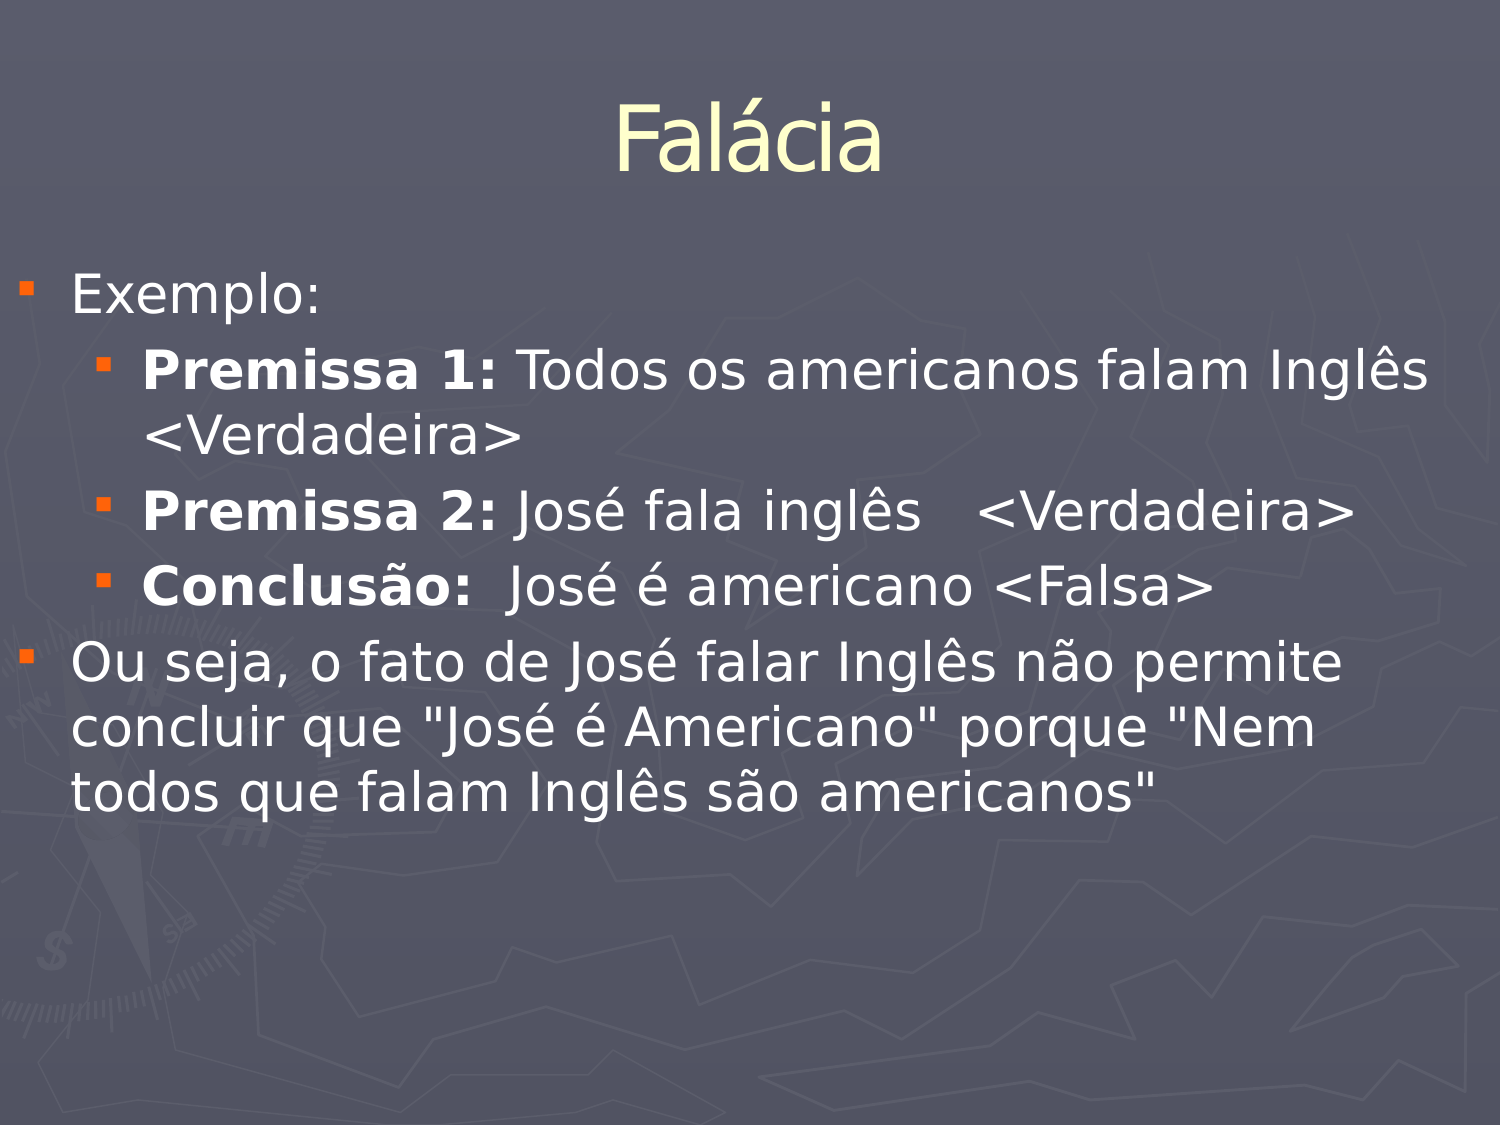

# Falácia
Exemplo:
Premissa 1: Todos os americanos falam Inglês <Verdadeira>
Premissa 2: José fala inglês   <Verdadeira>
Conclusão:  José é americano <Falsa>
Ou seja, o fato de José falar Inglês não permite concluir que "José é Americano" porque "Nem todos que falam Inglês são americanos"